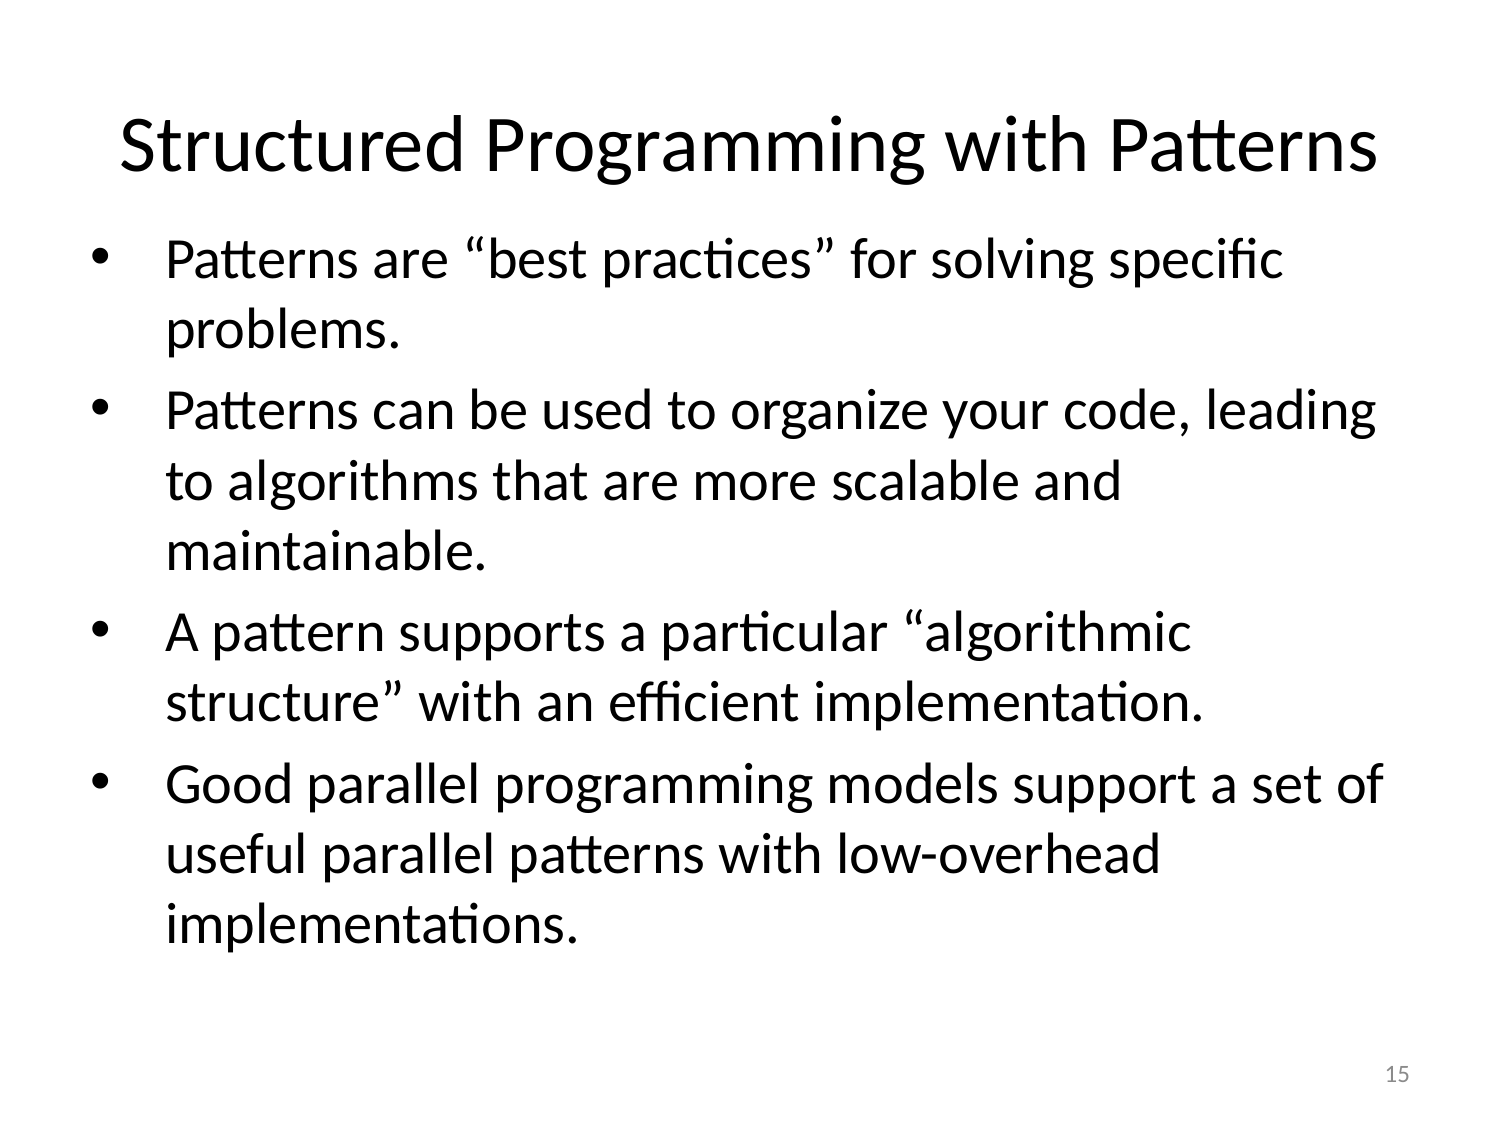

# Structured Programming with Patterns
Patterns are “best practices” for solving specific problems.
Patterns can be used to organize your code, leading to algorithms that are more scalable and maintainable.
A pattern supports a particular “algorithmic structure” with an efficient implementation.
Good parallel programming models support a set of useful parallel patterns with low-overhead implementations.

15
15